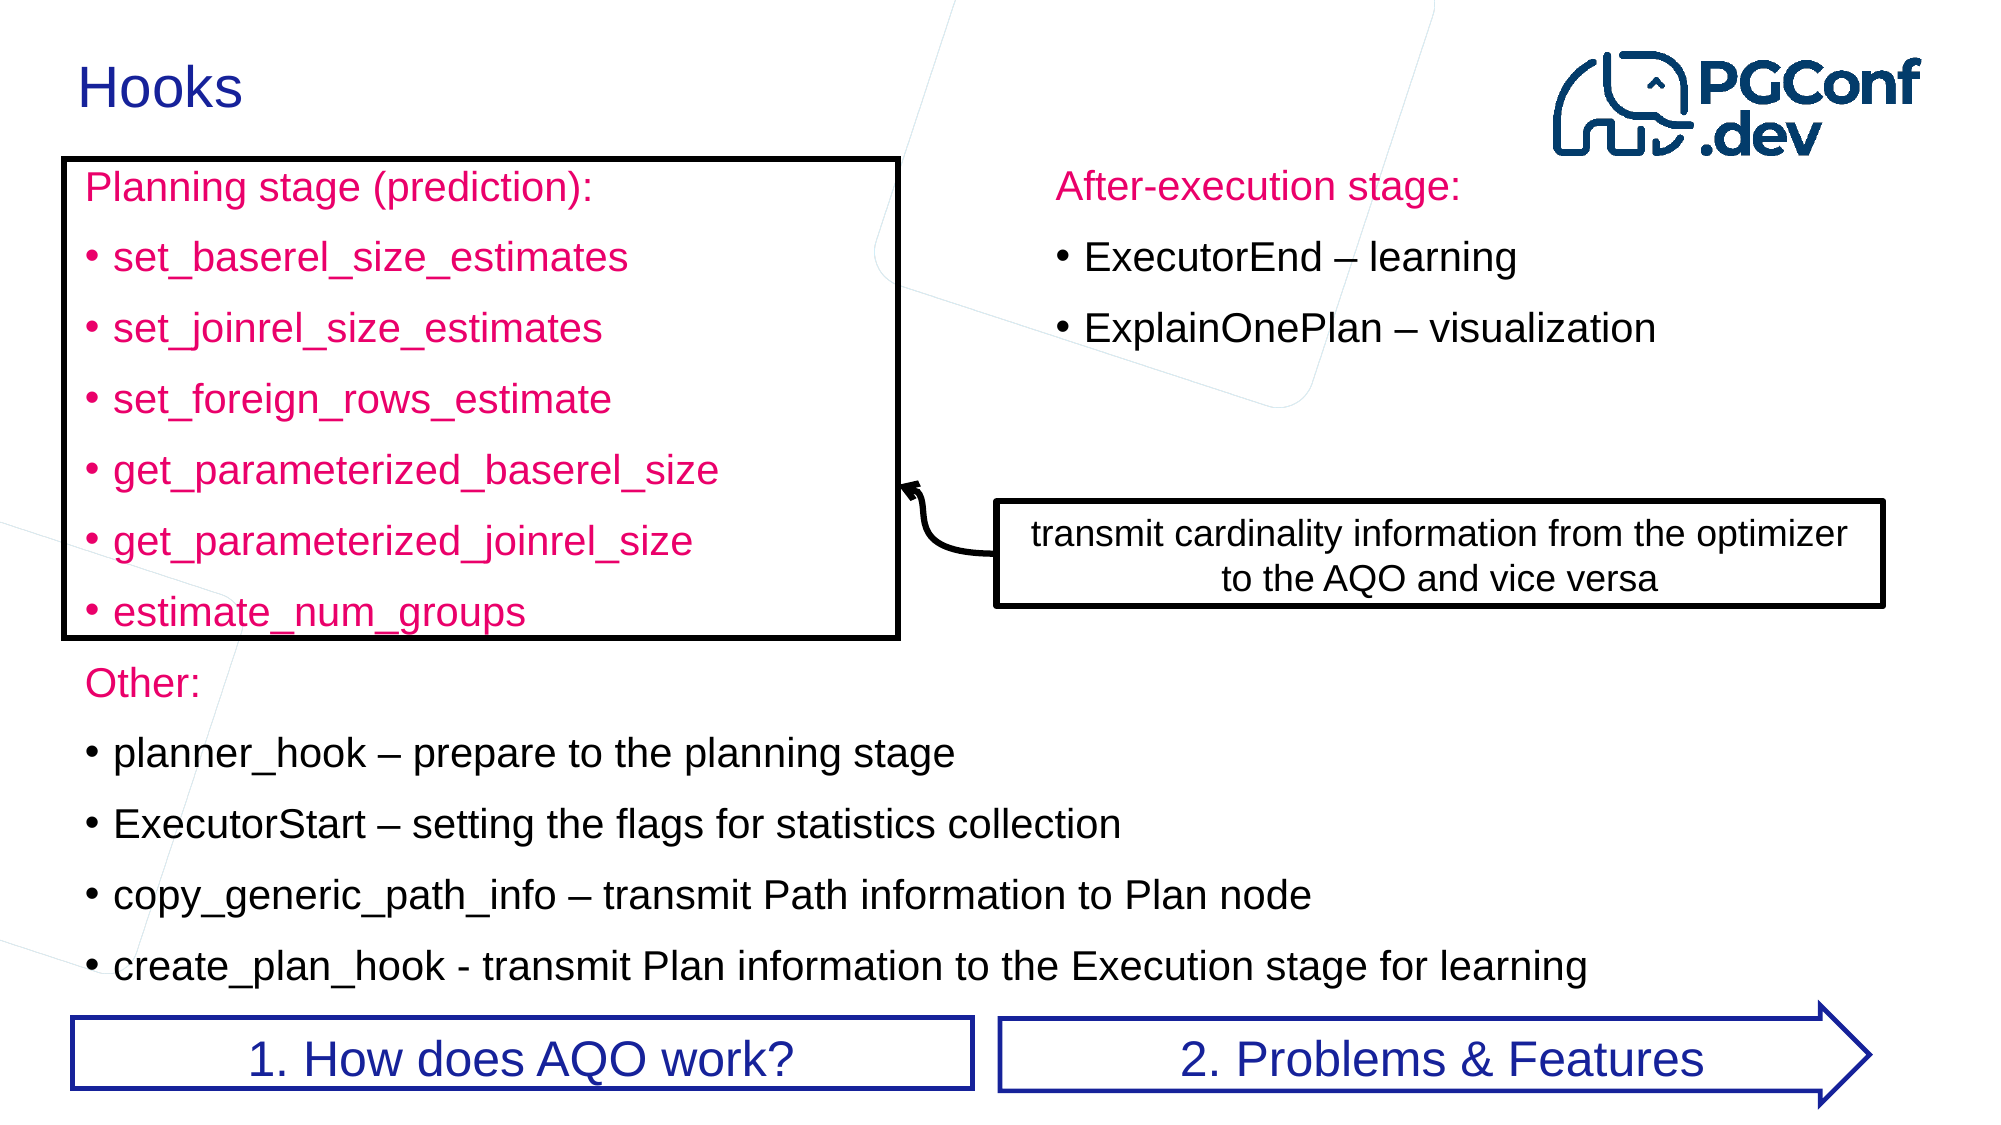

# Hooks

transmit cardinality information from the optimizer to the AQO and vice versa
Planning stage (prediction):
set_baserel_size_estimates
set_joinrel_size_estimates
set_foreign_rows_estimate
get_parameterized_baserel_size
get_parameterized_joinrel_size
estimate_num_groups
Other:
planner_hook – prepare to the planning stage
ExecutorStart – setting the flags for statistics collection
copy_generic_path_info – transmit Path information to Plan node
create_plan_hook - transmit Plan information to the Execution stage for learning
After-execution stage:
ExecutorEnd – learning
ExplainOnePlan – visualization
1. How does AQO work?
2. Problems & Features
46